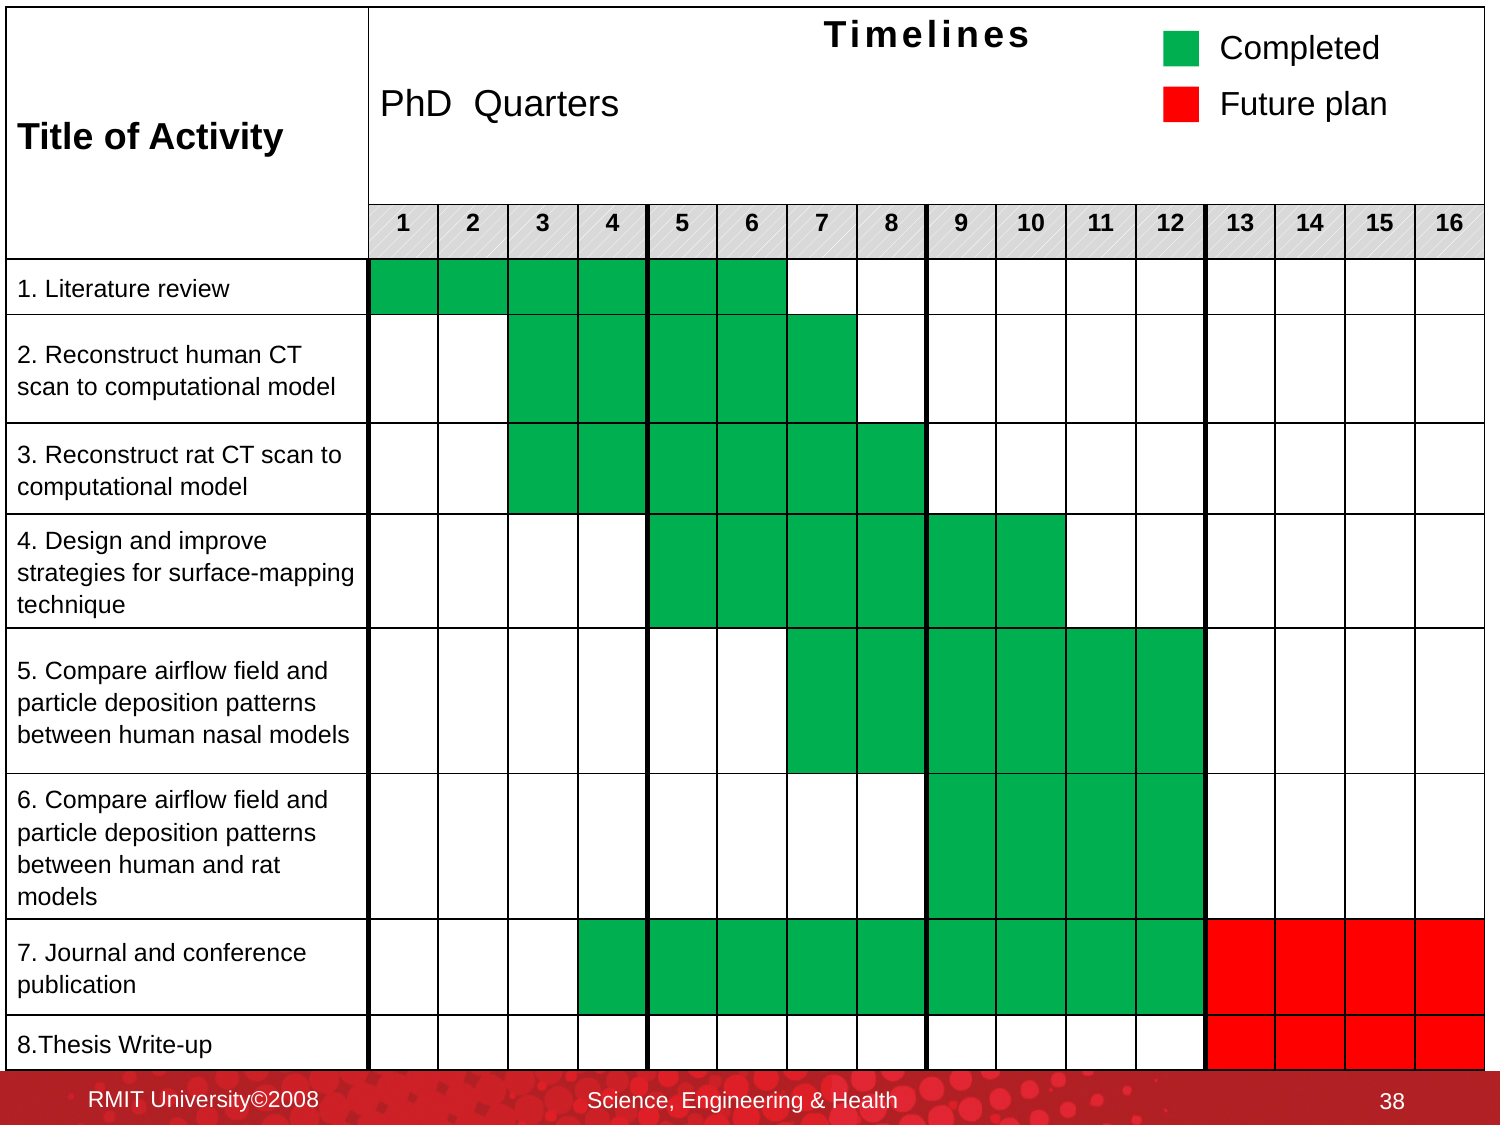

| Title of Activity | Timelines PhD Quarters |  |  |  |  |  |  |  |  |  |  |  |  |  |  |  |
| --- | --- | --- | --- | --- | --- | --- | --- | --- | --- | --- | --- | --- | --- | --- | --- | --- |
|  | 1 | 2 | 3 | 4 | 5 | 6 | 7 | 8 | 9 | 10 | 11 | 12 | 13 | 14 | 15 | 16 |
| 1. Literature review |  |  |  |  |  |  |  |  |  |  |  |  |  |  |  |  |
| 2. Reconstruct human CT scan to computational model |  |  |  |  |  |  |  |  |  |  |  |  |  |  |  |  |
| 3. Reconstruct rat CT scan to computational model |  |  |  |  |  |  |  |  |  |  |  |  |  |  |  |  |
| 4. Design and improve strategies for surface-mapping technique |  |  |  |  |  |  |  |  |  |  |  |  |  |  |  |  |
| 5. Compare airflow field and particle deposition patterns between human nasal models |  |  |  |  |  |  |  |  |  |  |  |  |  |  |  |  |
| 6. Compare airflow field and particle deposition patterns between human and rat models |  |  |  |  |  |  |  |  |  |  |  |  |  |  |  |  |
| 7. Journal and conference publication |  |  |  |  |  |  |  |  |  |  |  |  |  |  |  |  |
| 8.Thesis Write-up |  |  |  |  |  |  |  |  |  |  |  |  |  |  |  |  |
Completed

Future plan

RMIT University©2008
Science, Engineering & Health
38